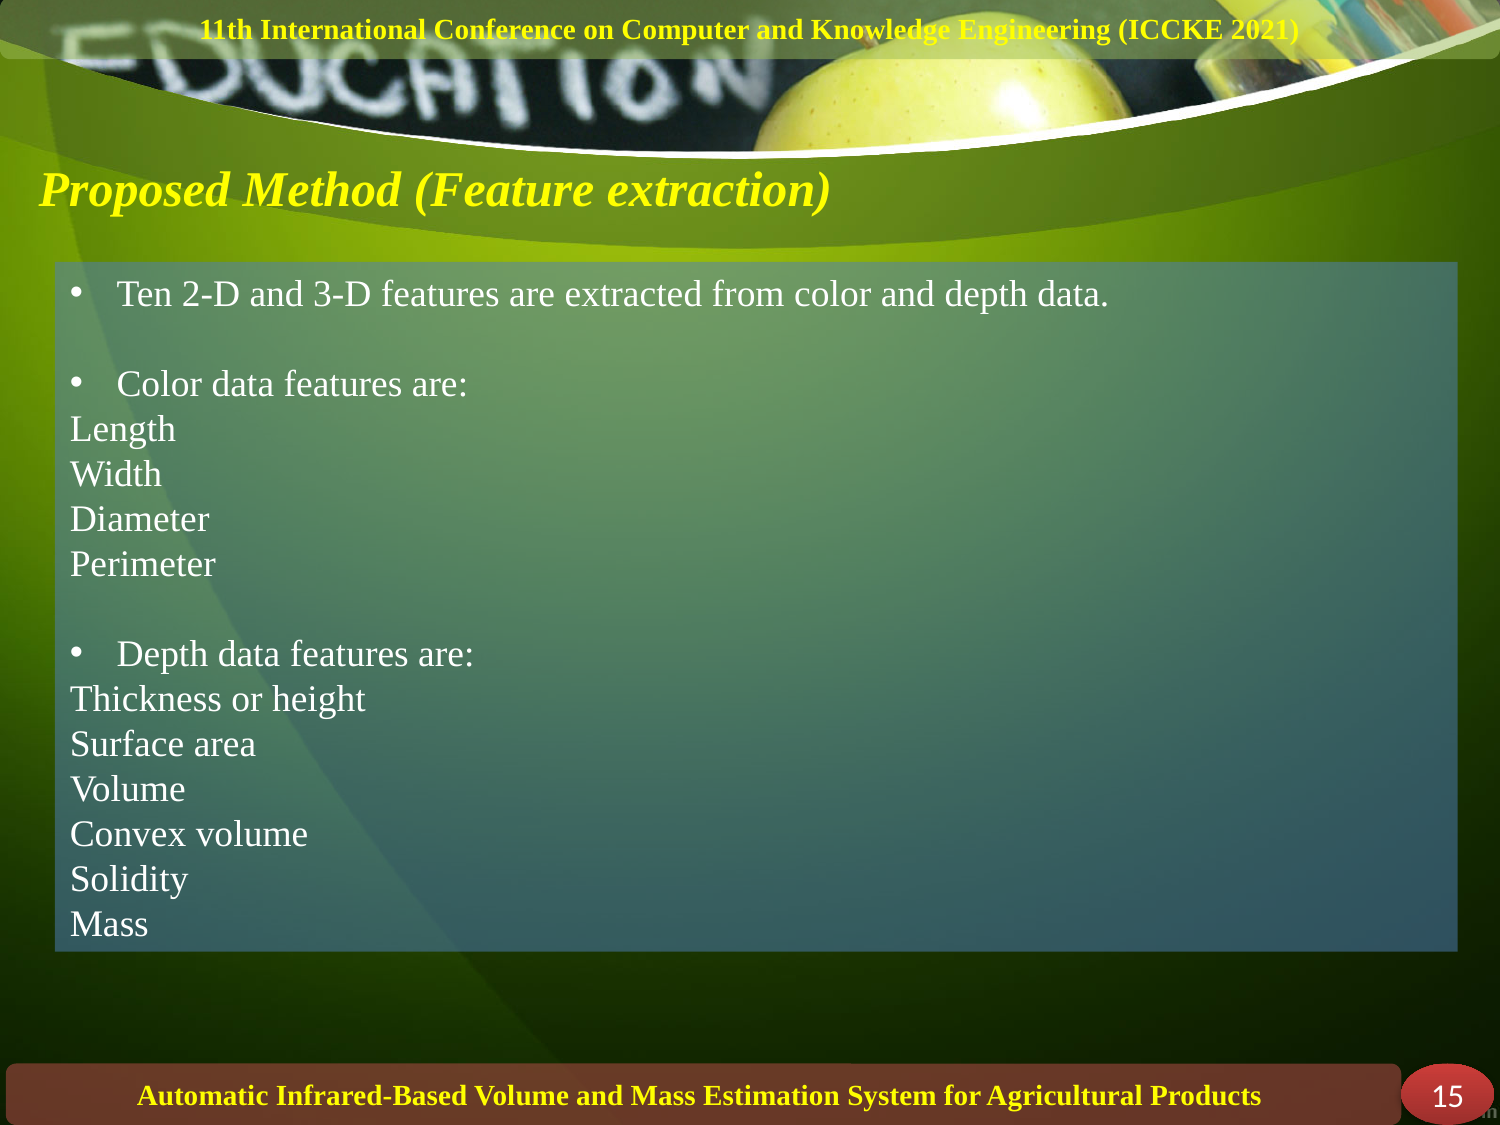

11th International Conference on Computer and Knowledge Engineering (ICCKE 2021)
# Proposed Method (Feature extraction)
Ten 2-D and 3-D features are extracted from color and depth data.

Color data features are:
Length
Width
Diameter
Perimeter

Depth data features are:
Thickness or height
Surface area
Volume
Convex volume
Solidity
Mass
Automatic Infrared-Based Volume and Mass Estimation System for Agricultural Products
15